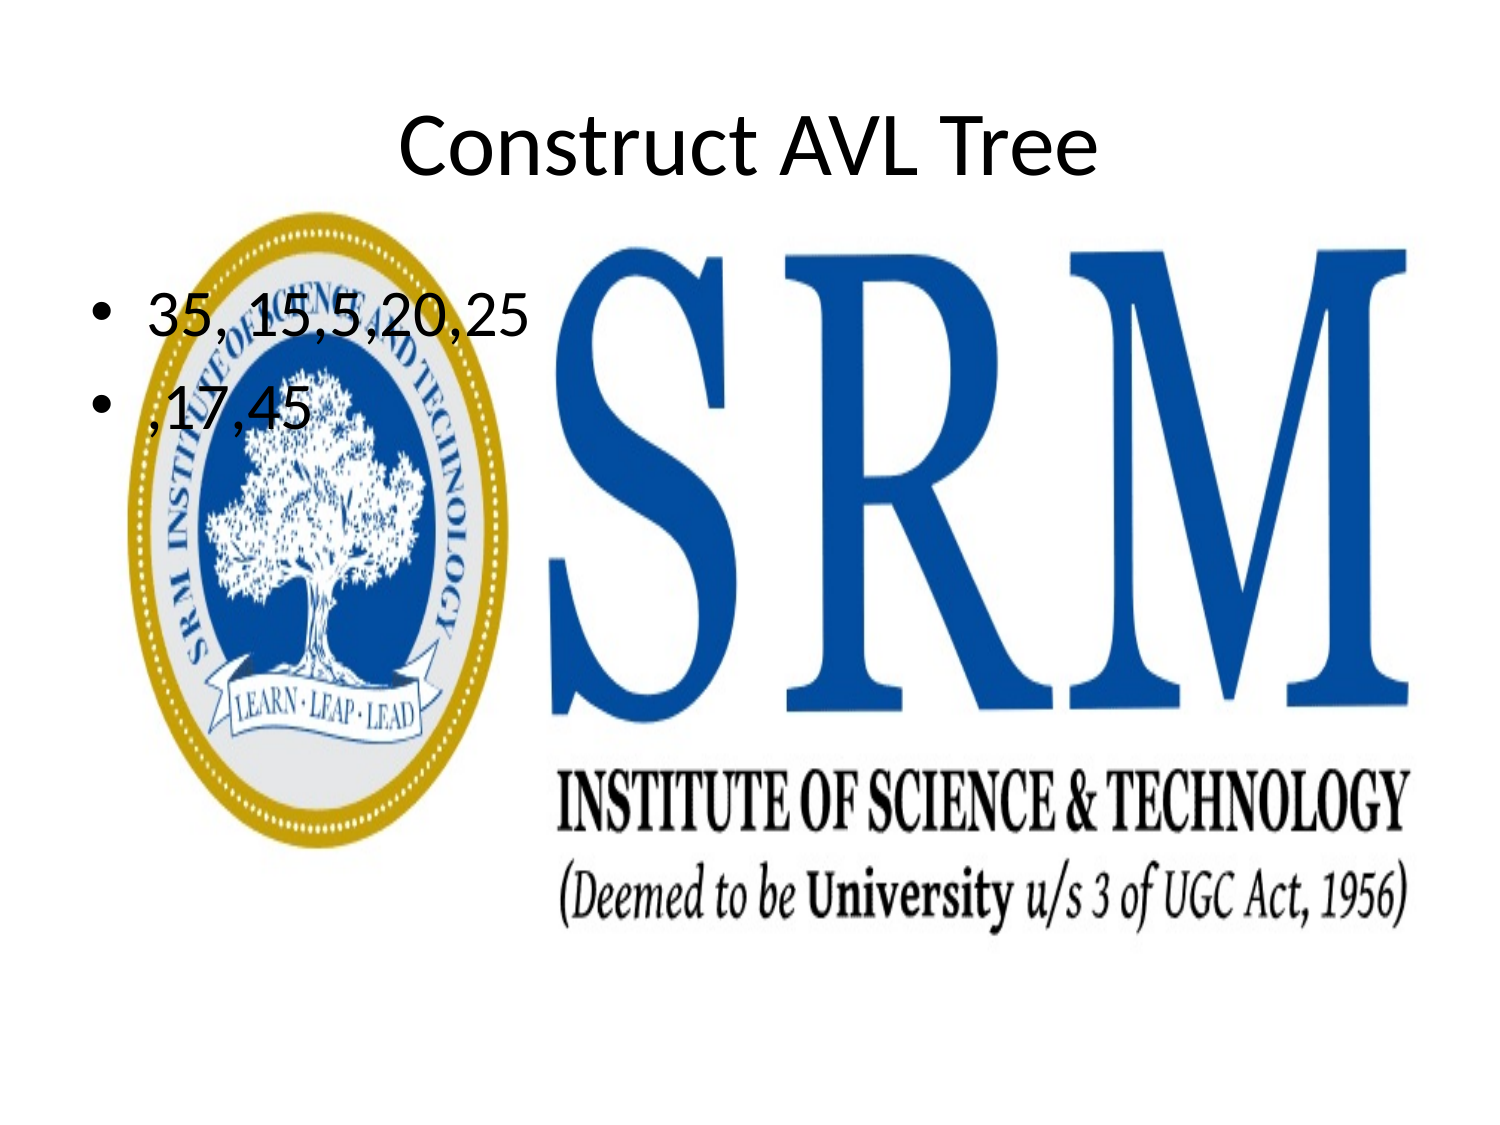

# Construct AVL Tree
35, 15,5,20,25
,17,45